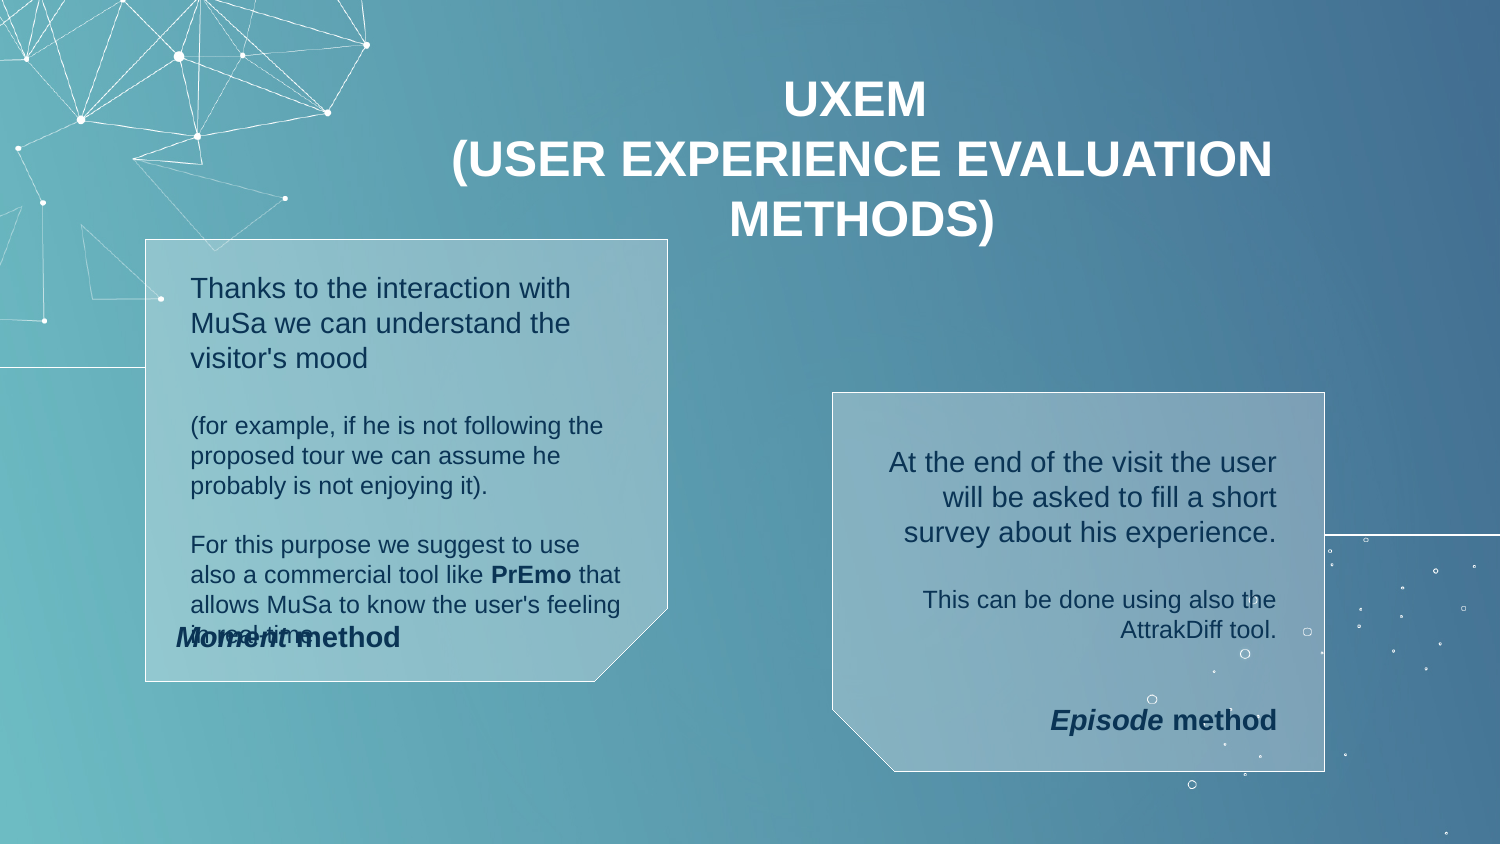

# UXEM (USER EXPERIENCE EVALUATION METHODS)

Thanks to the interaction with MuSa we can understand the visitor's mood

(for example, if he is not following the proposed tour we can assume he probably is not enjoying it).

For this purpose we suggest to use also a commercial tool like PrEmo that allows MuSa to know the user's feeling in real-time.

At the end of the visit the user will be asked to fill a short survey about his experience.

This can be done using also the AttrakDiff tool.
Moment method
Episode method